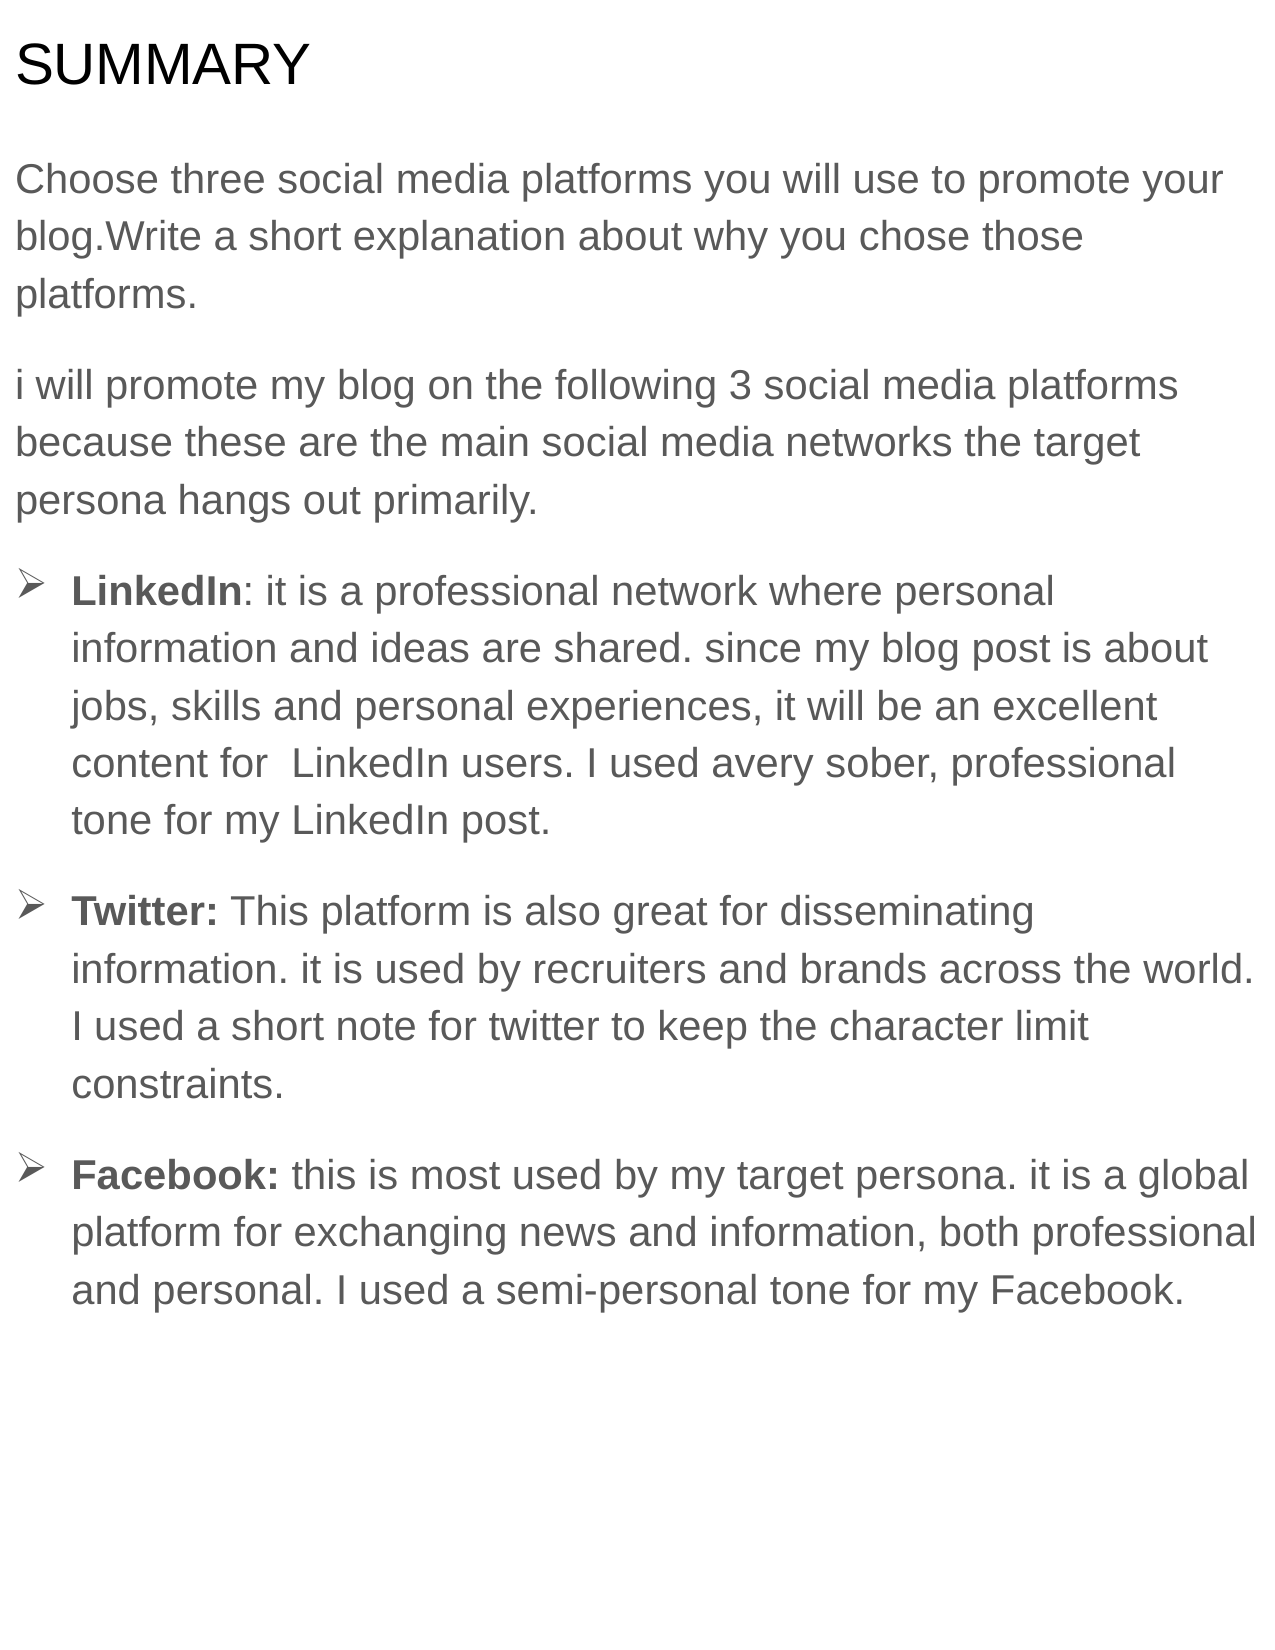

# SUMMARY
Choose three social media platforms you will use to promote your blog.Write a short explanation about why you chose those platforms.
i will promote my blog on the following 3 social media platforms because these are the main social media networks the target persona hangs out primarily.
LinkedIn: it is a professional network where personal information and ideas are shared. since my blog post is about jobs, skills and personal experiences, it will be an excellent content for  LinkedIn users. I used avery sober, professional tone for my LinkedIn post.
Twitter: This platform is also great for disseminating information. it is used by recruiters and brands across the world. I used a short note for twitter to keep the character limit constraints.
Facebook: this is most used by my target persona. it is a global platform for exchanging news and information, both professional and personal. I used a semi-personal tone for my Facebook.